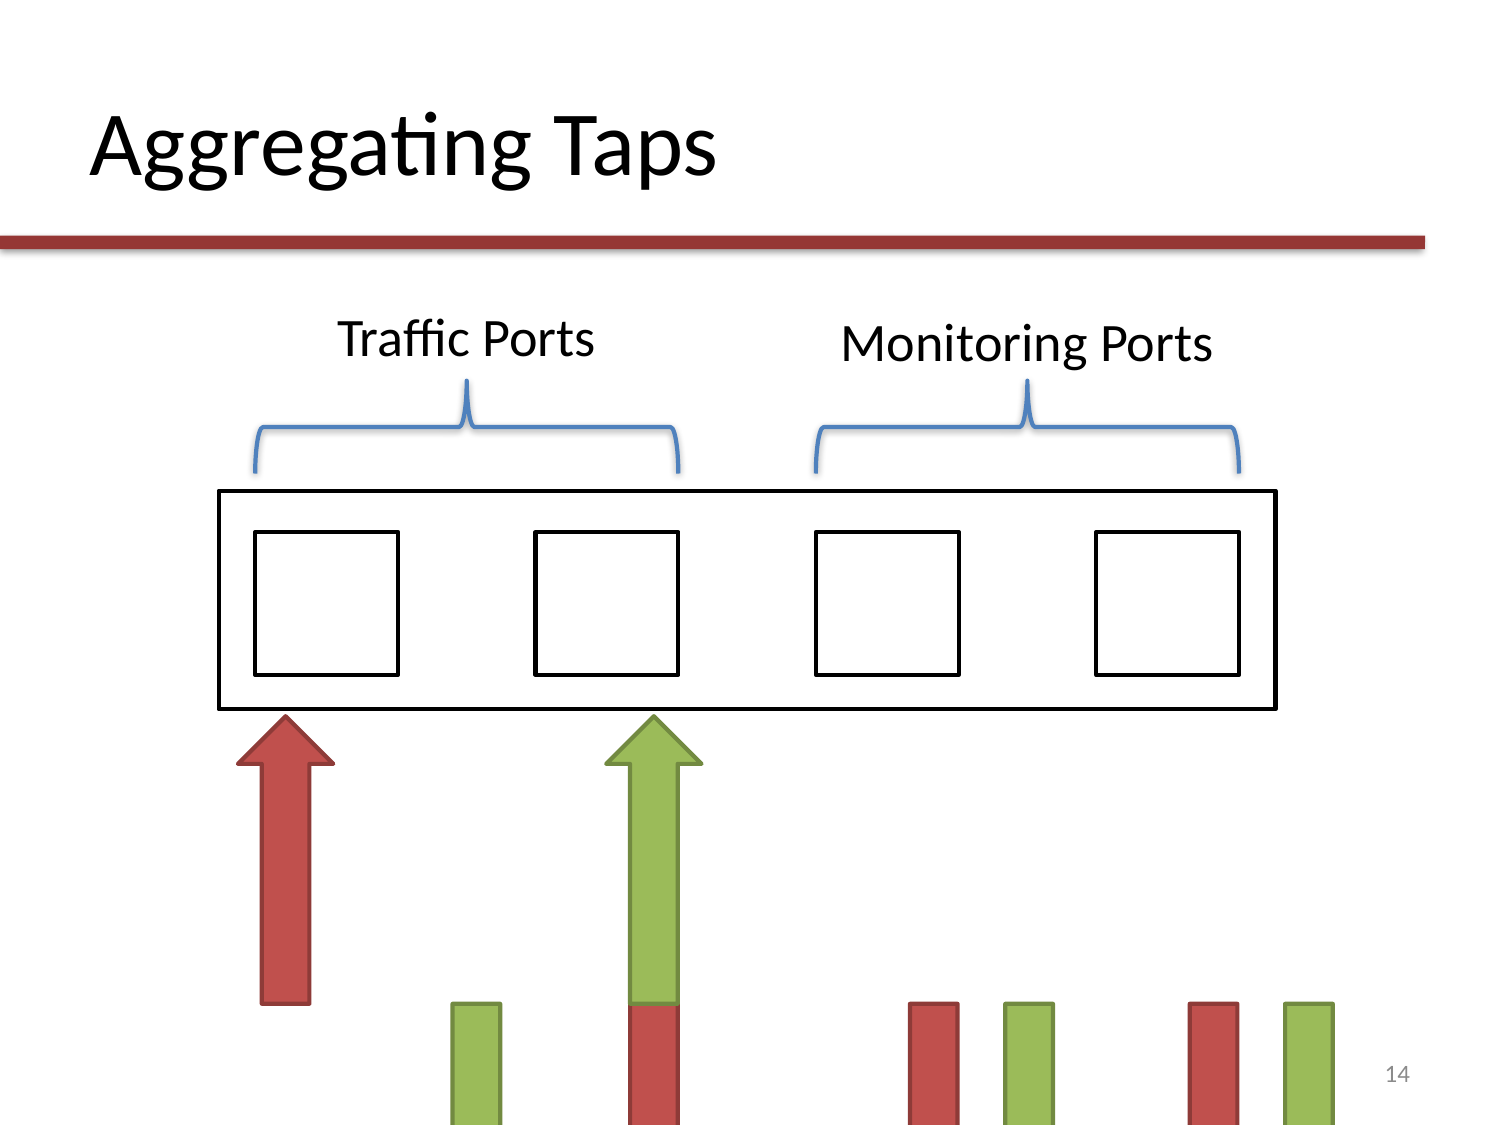

Aggregating Taps

Traffic Ports
Monitoring Ports

14